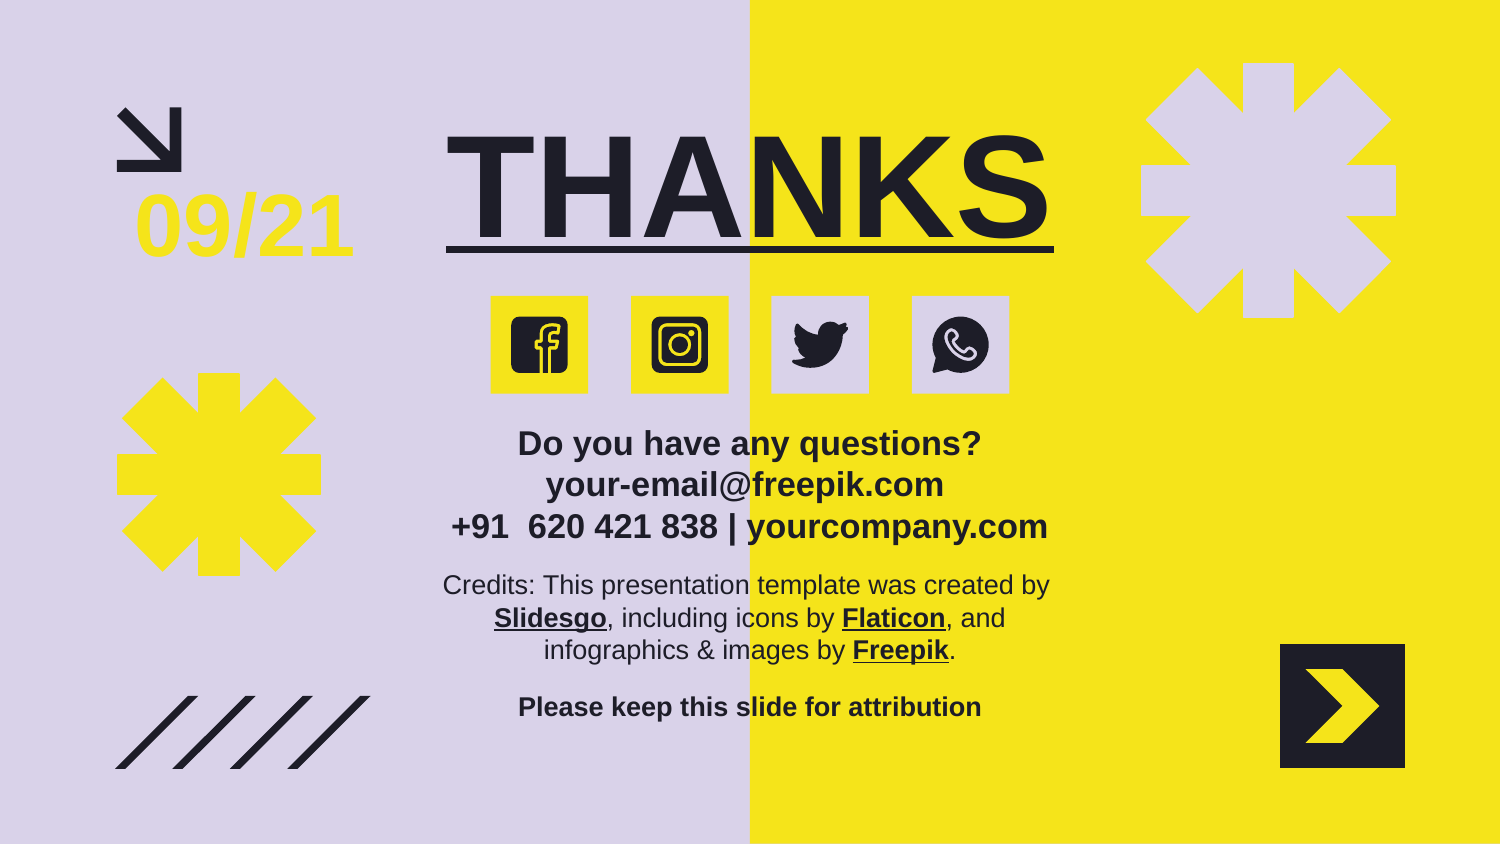

# THANKS

09/21

Do you have any questions?
your-email@freepik.com
+91  620 421 838 | yourcompany.com

Please keep this slide for attribution